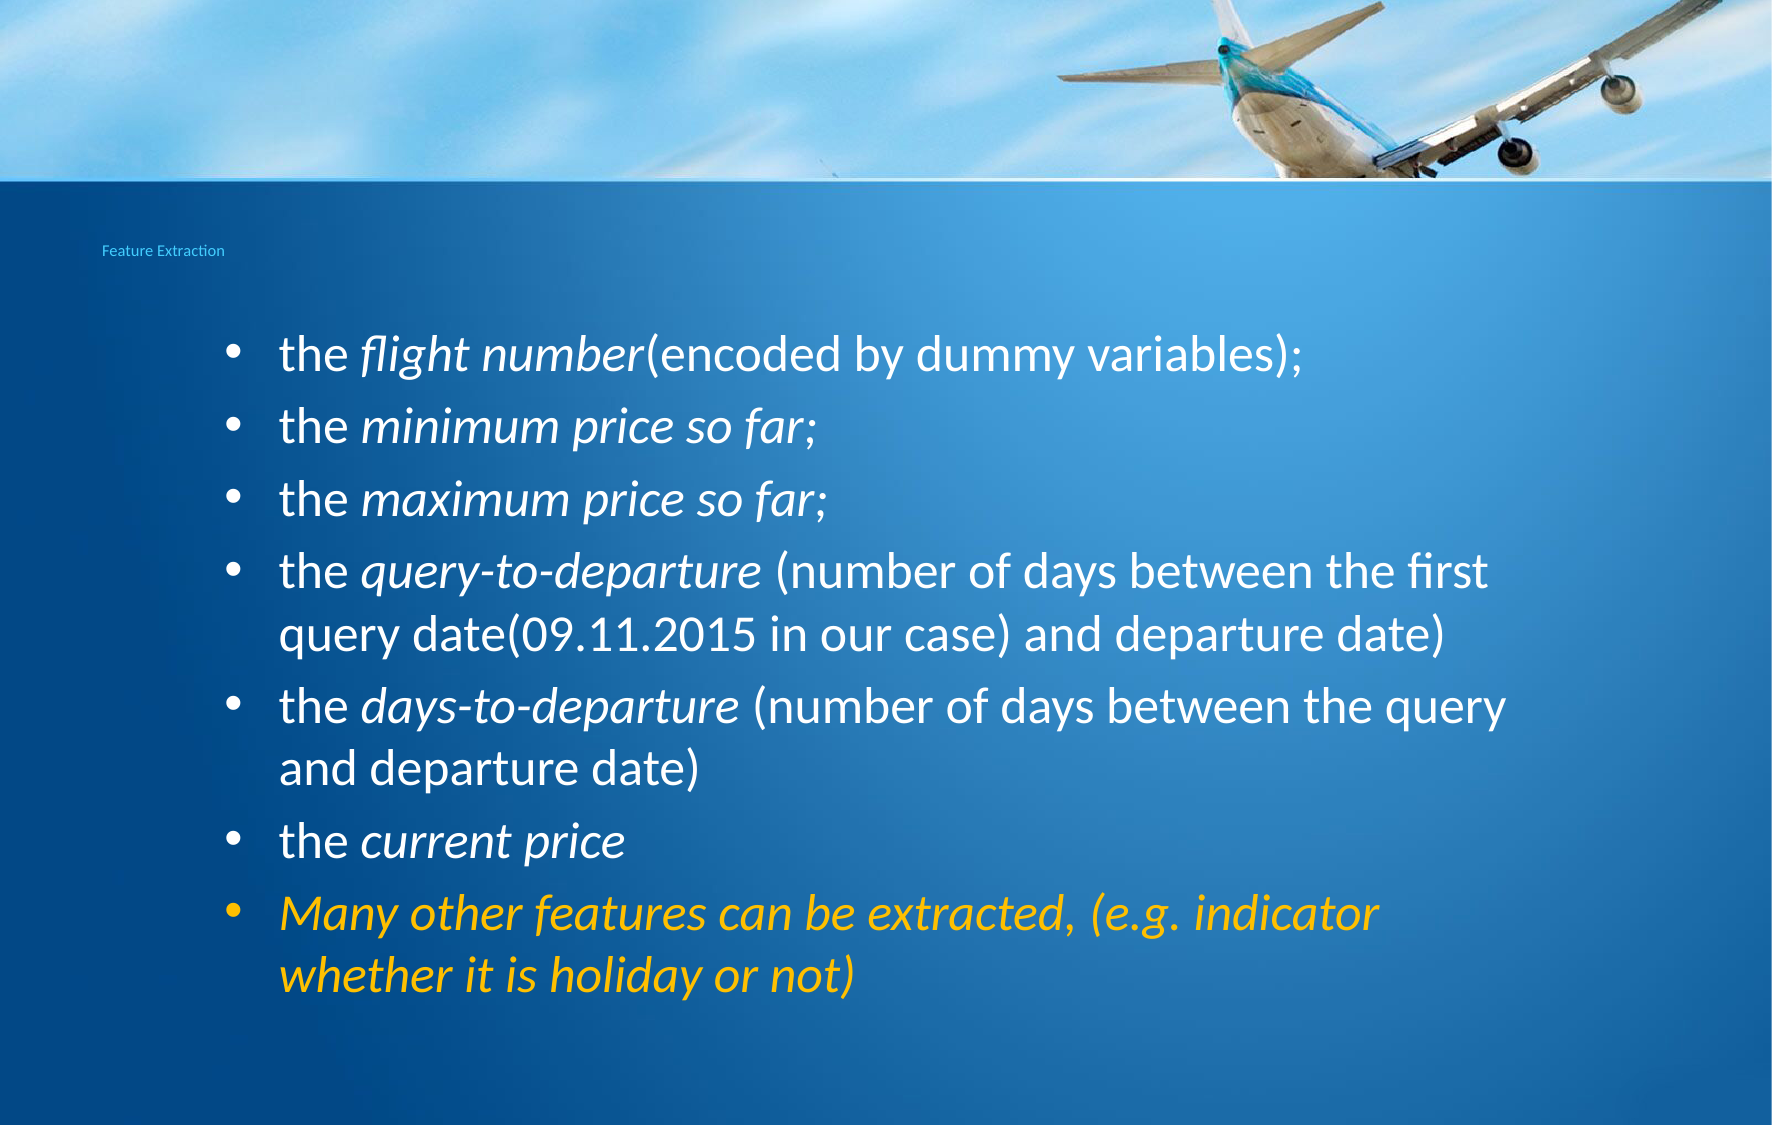

# Feature Extraction
the flight number(encoded by dummy variables);
the minimum price so far;
the maximum price so far;
the query-to-departure (number of days between the first query date(09.11.2015 in our case) and departure date)
the days-to-departure (number of days between the query and departure date)
the current price
Many other features can be extracted, (e.g. indicator whether it is holiday or not)